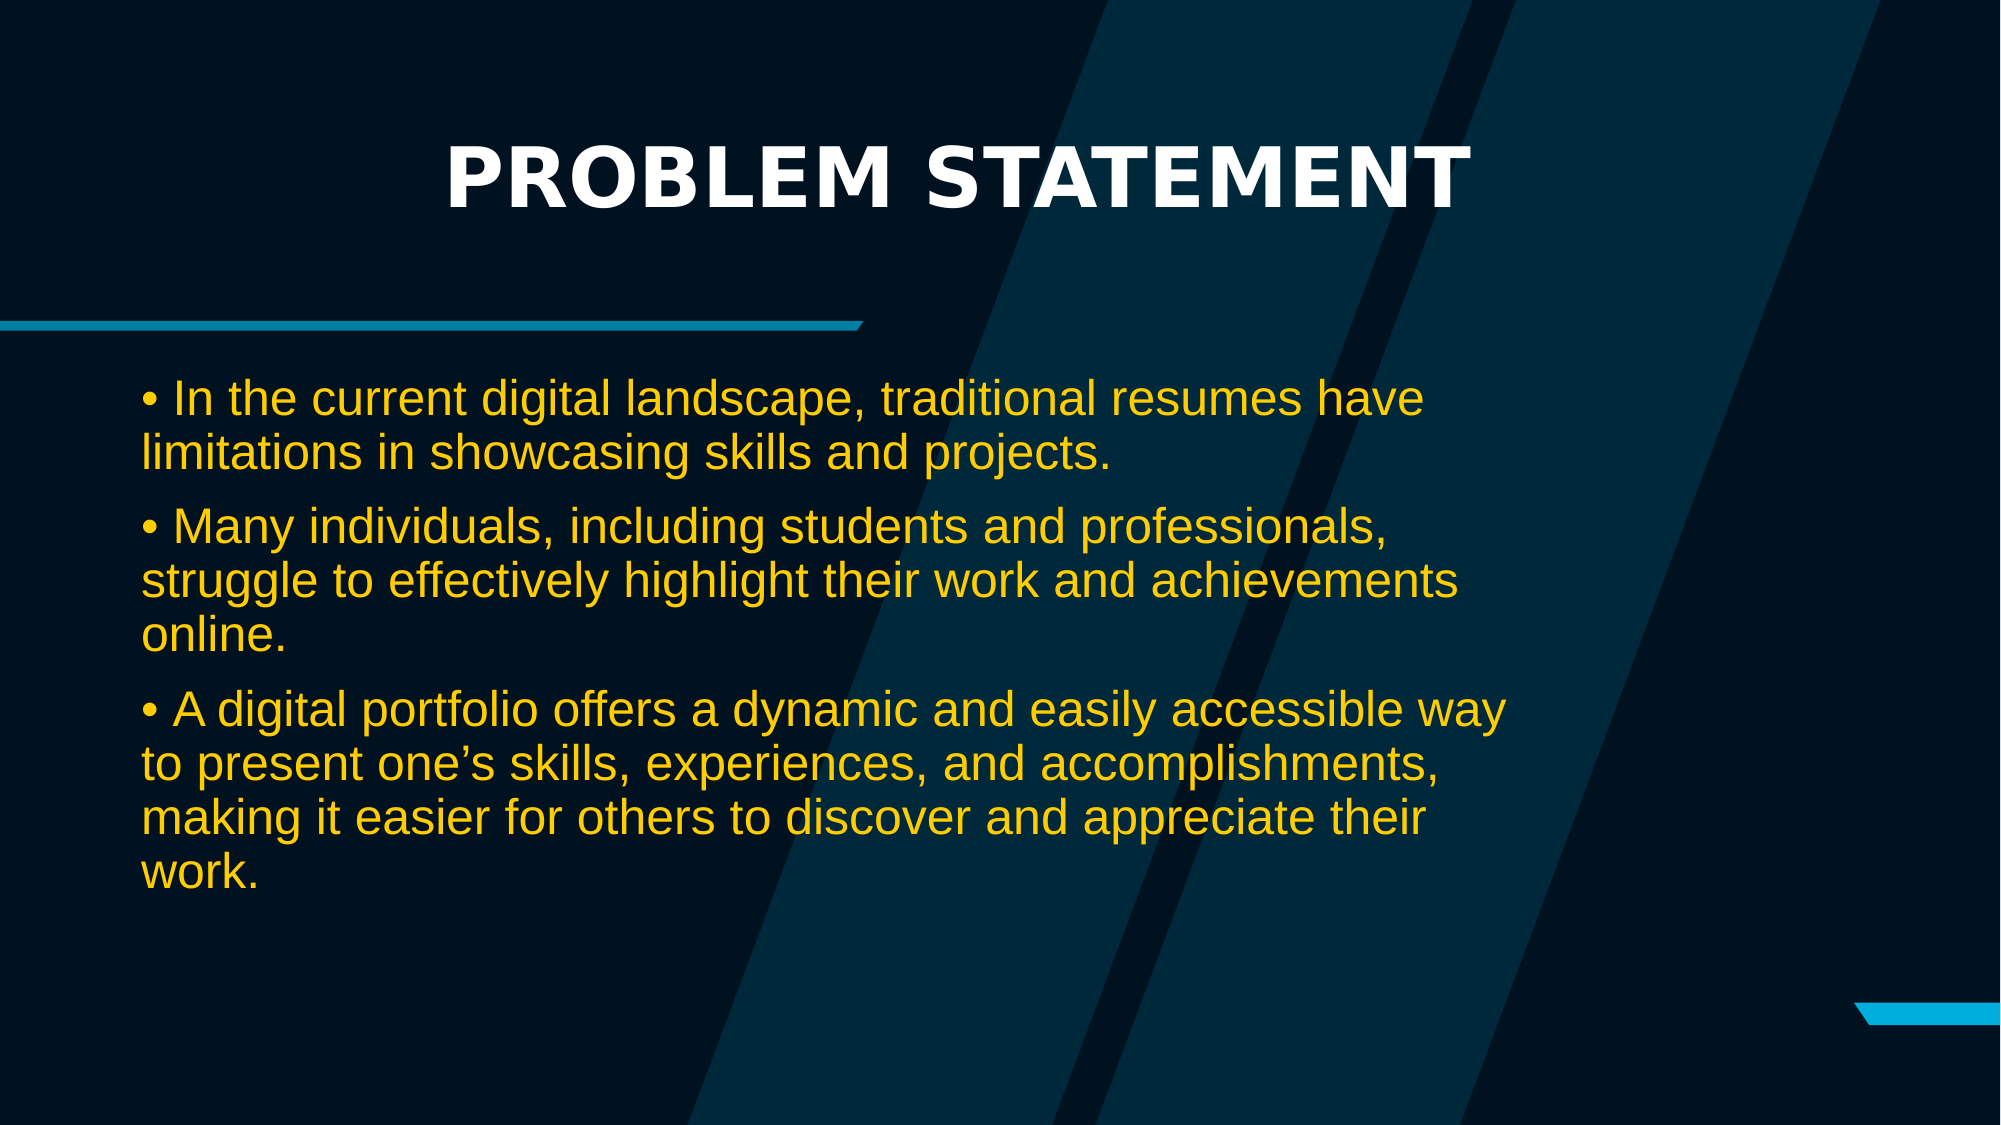

# PROBLEM STATEMENT
• In the current digital landscape, traditional resumes have limitations in showcasing skills and projects.
• Many individuals, including students and professionals, struggle to effectively highlight their work and achievements online.
• A digital portfolio offers a dynamic and easily accessible way to present one’s skills, experiences, and accomplishments, making it easier for others to discover and appreciate their work.